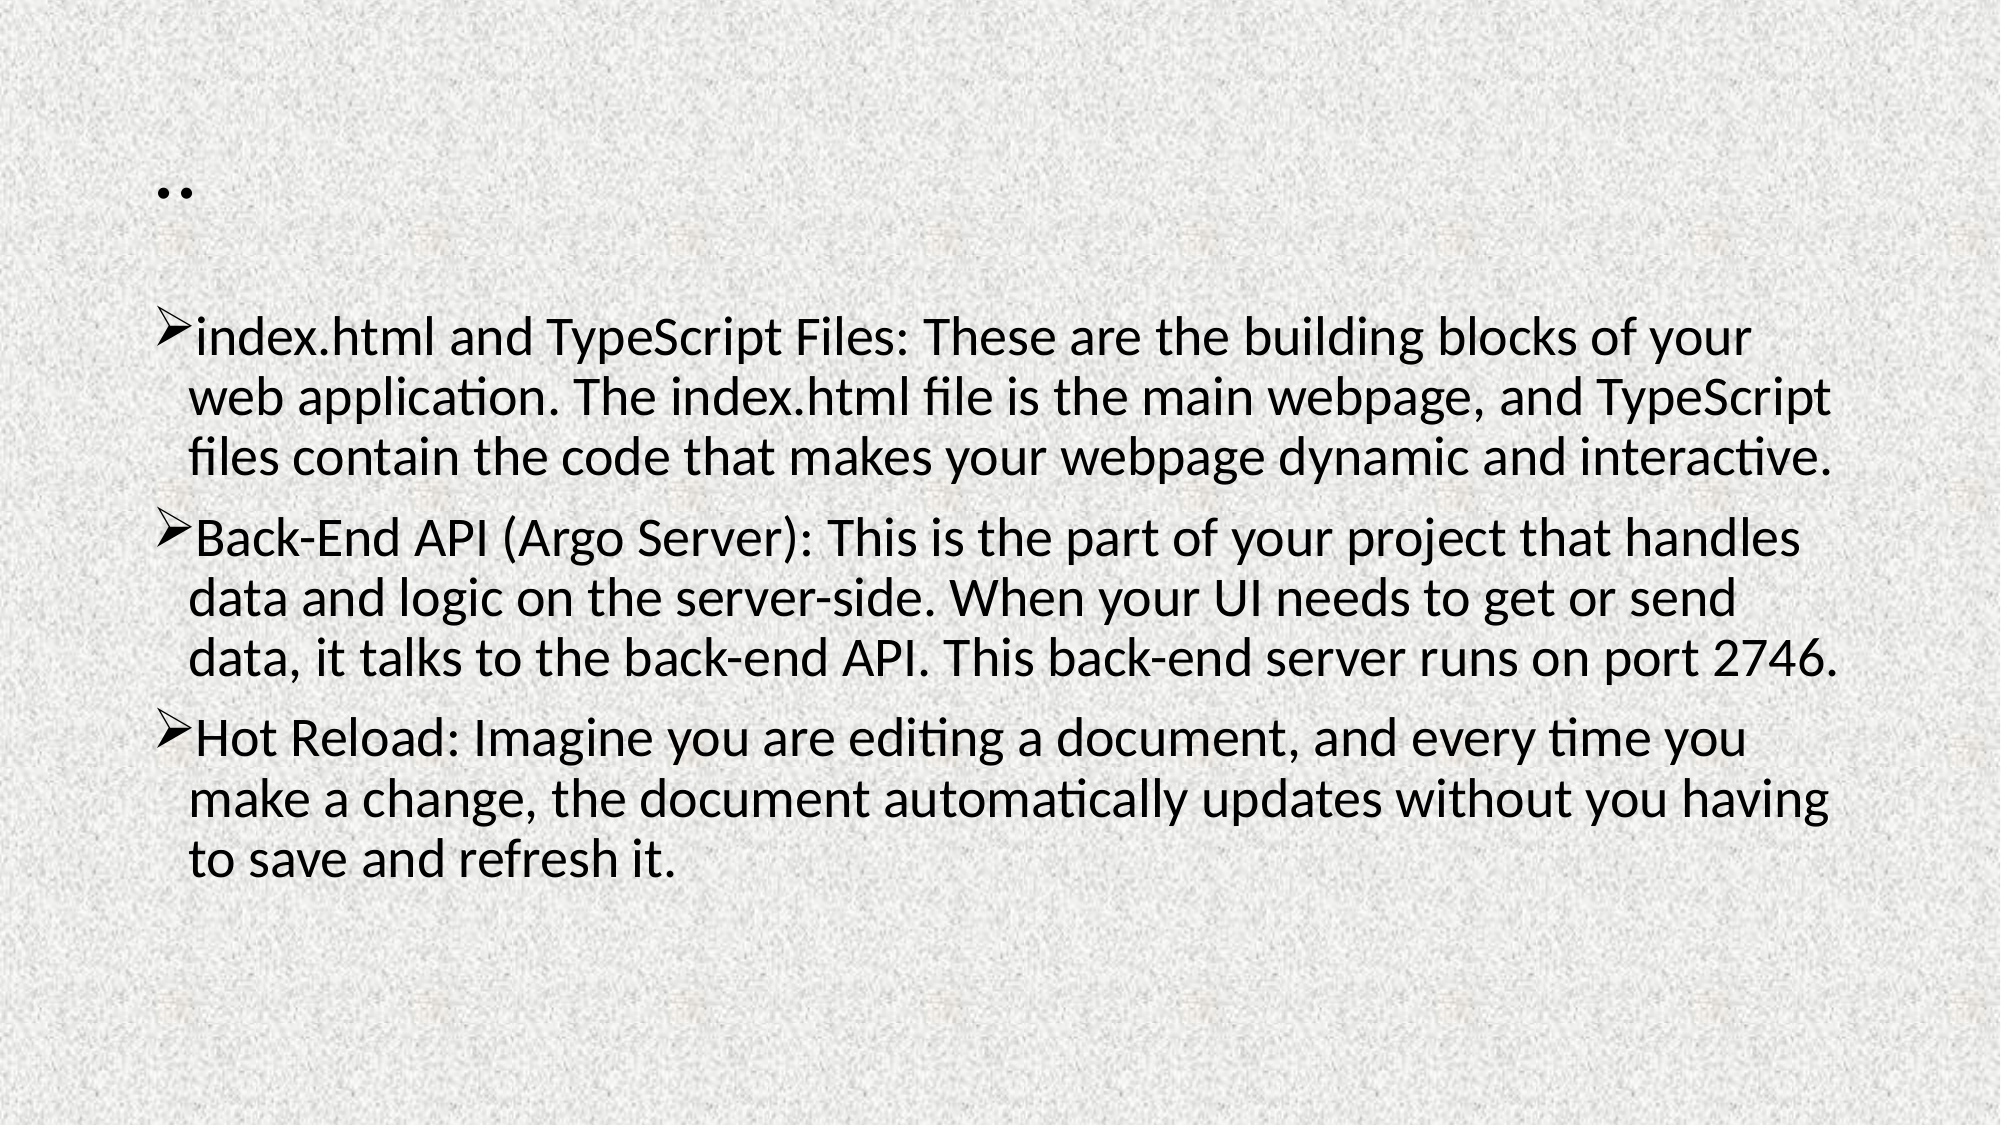

# ..
index.html and TypeScript Files: These are the building blocks of your web application. The index.html file is the main webpage, and TypeScript files contain the code that makes your webpage dynamic and interactive.
Back-End API (Argo Server): This is the part of your project that handles data and logic on the server-side. When your UI needs to get or send data, it talks to the back-end API. This back-end server runs on port 2746.
Hot Reload: Imagine you are editing a document, and every time you make a change, the document automatically updates without you having to save and refresh it.